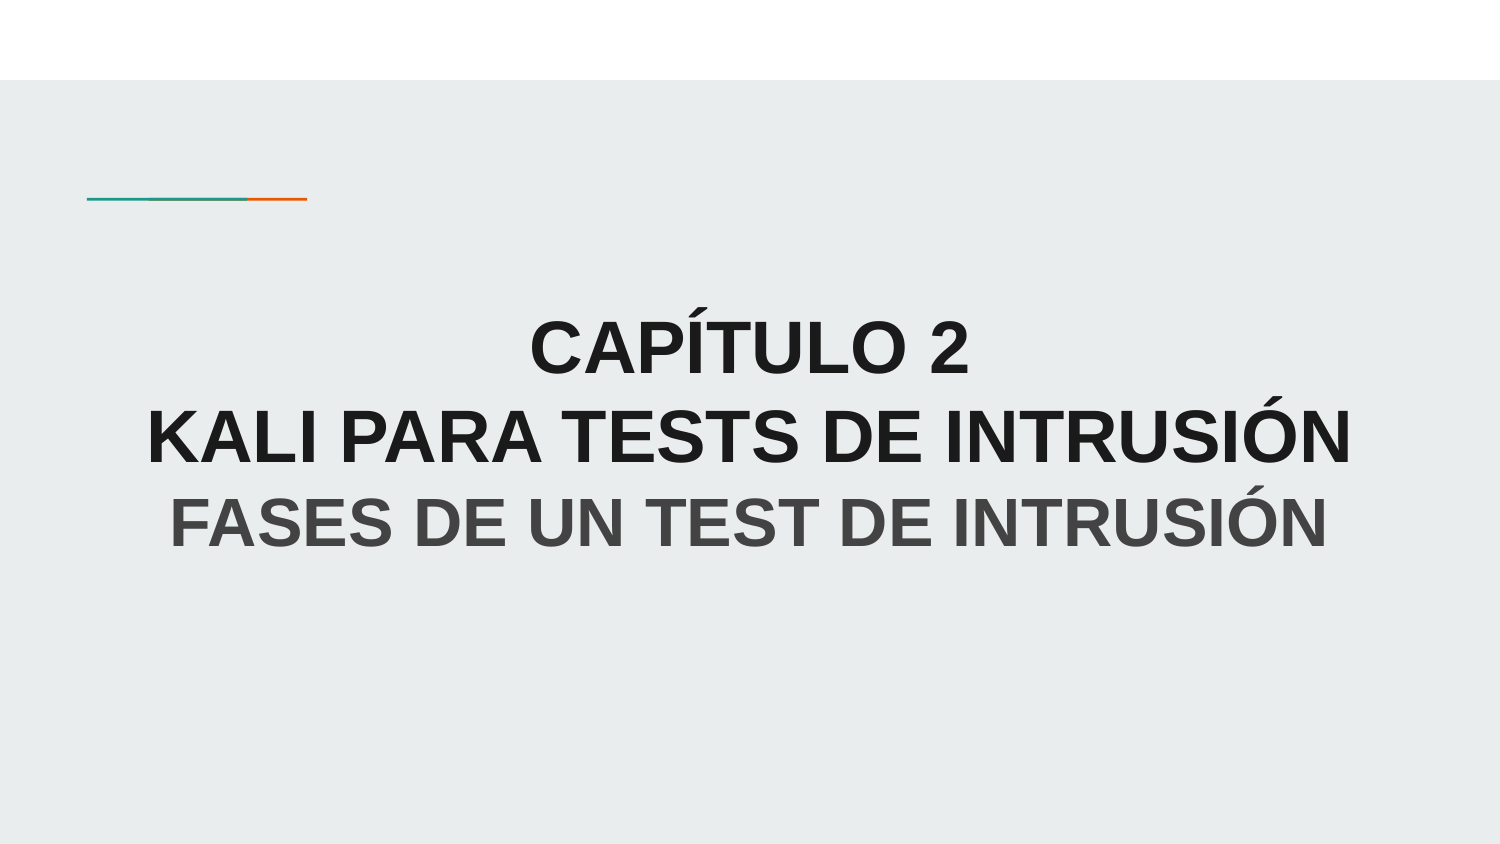

# CAPÍTULO 2
KALI PARA TESTS DE INTRUSIÓN
FASES DE UN TEST DE INTRUSIÓN